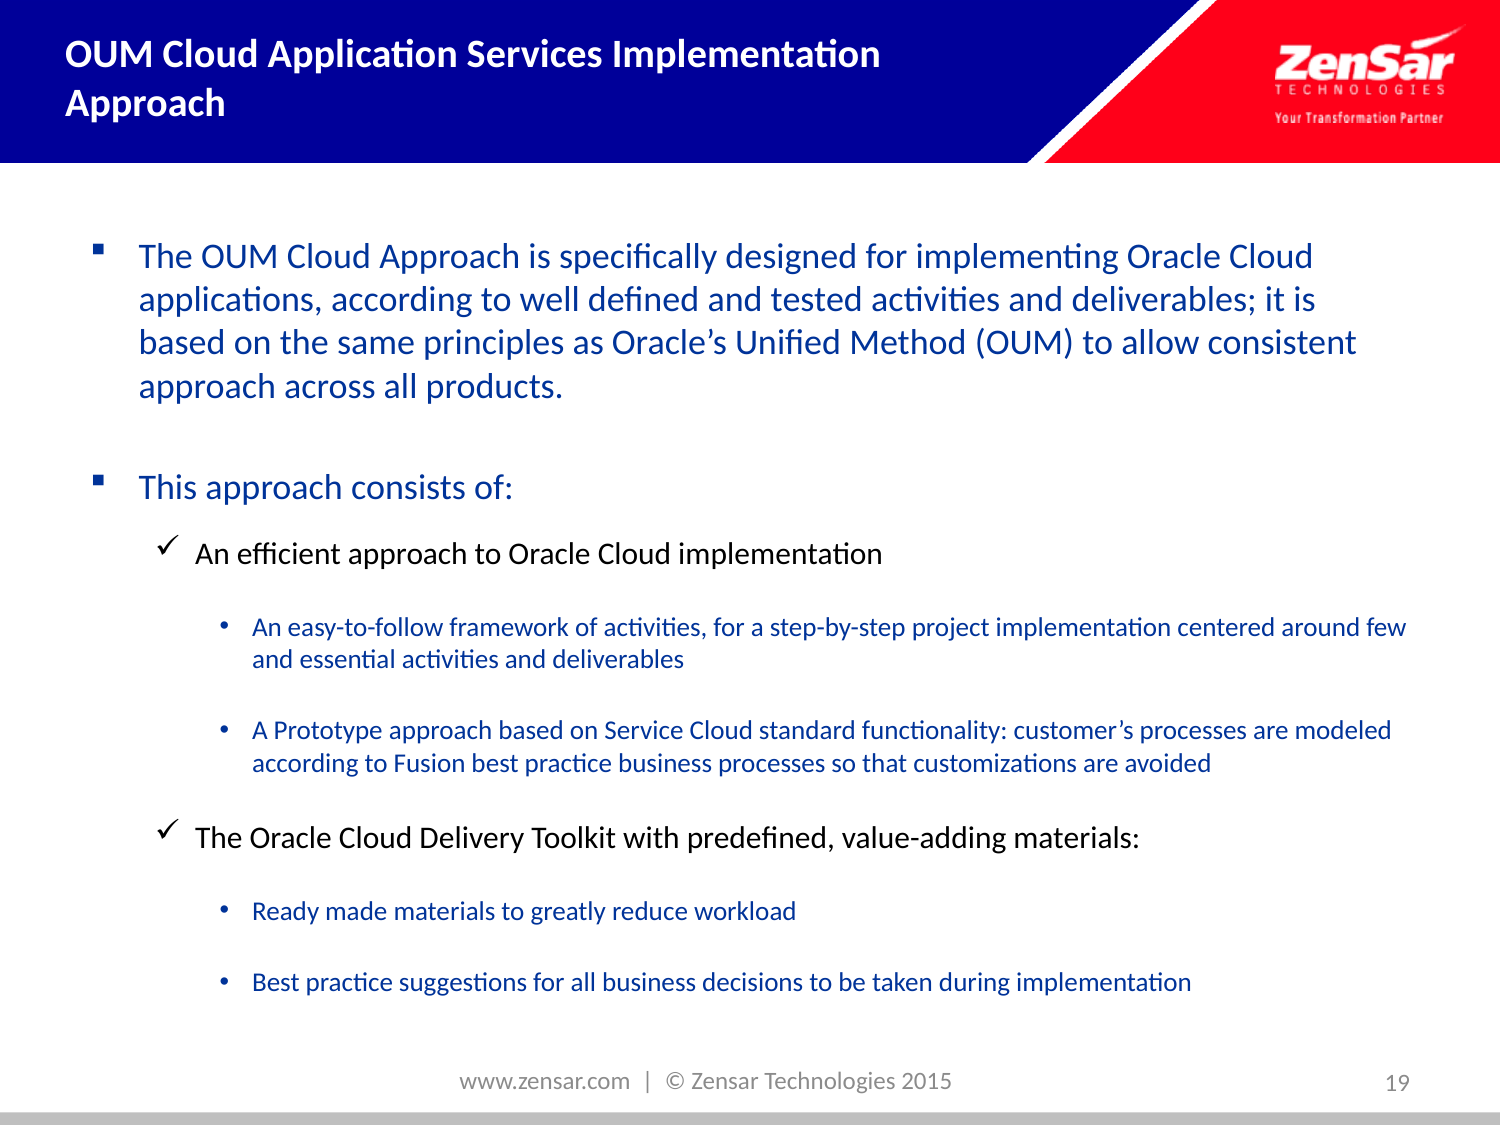

# OUM Cloud Application Services Implementation Approach
The OUM Cloud Approach is specifically designed for implementing Oracle Cloud applications, according to well defined and tested activities and deliverables; it is based on the same principles as Oracle’s Unified Method (OUM) to allow consistent approach across all products.

This approach consists of:

An efficient approach to Oracle Cloud implementation

An easy-to-follow framework of activities, for a step-by-step project implementation centered around few and essential activities and deliverables

A Prototype approach based on Service Cloud standard functionality: customer’s processes are modeled according to Fusion best practice business processes so that customizations are avoided

The Oracle Cloud Delivery Toolkit with predefined, value-adding materials:

Ready made materials to greatly reduce workload

Best practice suggestions for all business decisions to be taken during implementation

www.zensar.com  |  © Zensar Technologies 2015
19